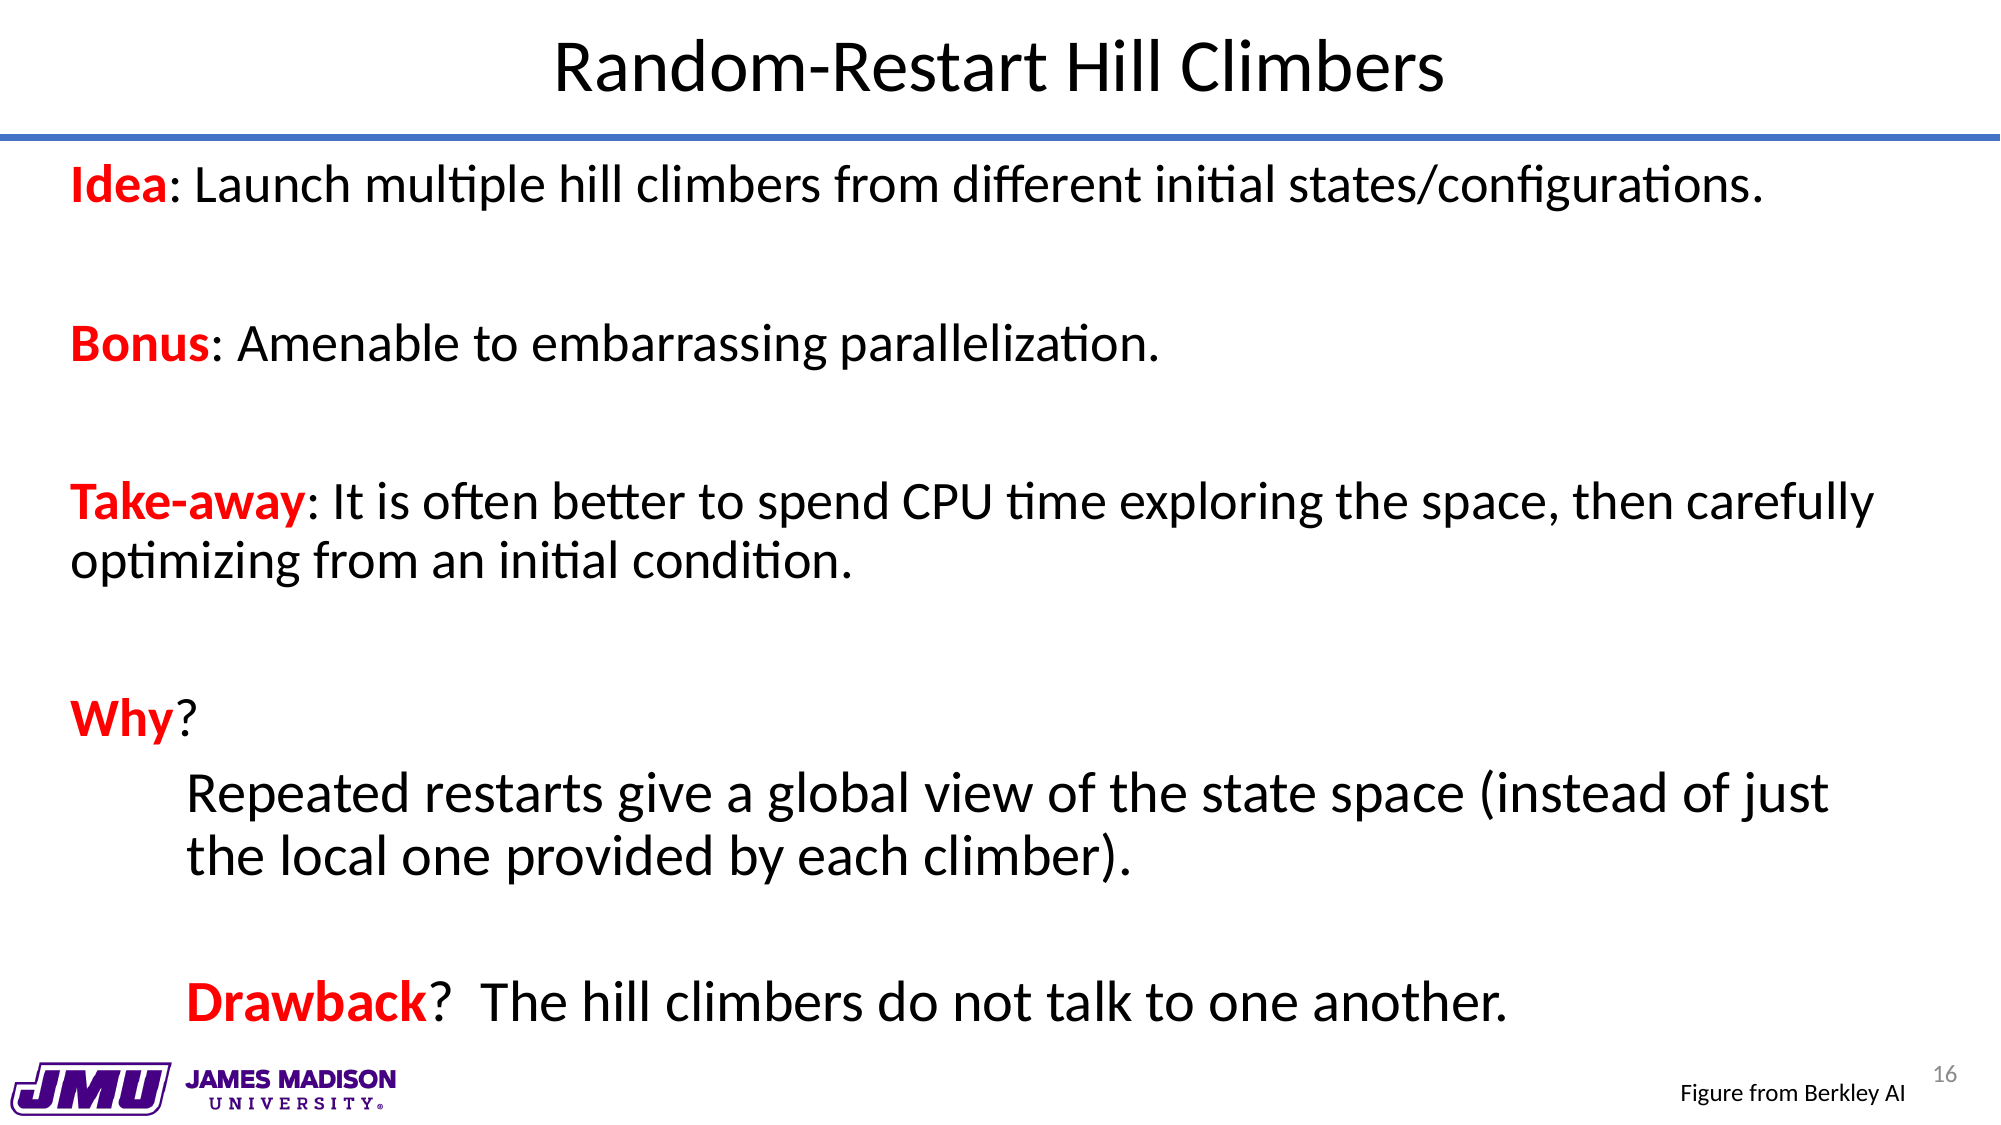

# Random-Restart Hill Climbers
Idea: Launch multiple hill climbers from different initial states/configurations.

Bonus: Amenable to embarrassing parallelization.

Take-away: It is often better to spend CPU time exploring the space, then carefully optimizing from an initial condition.

Why?

Repeated restarts give a global view of the state space (instead of just the local one provided by each climber).

Drawback?  The hill climbers do not talk to one another.

16
Figure from Berkley AI